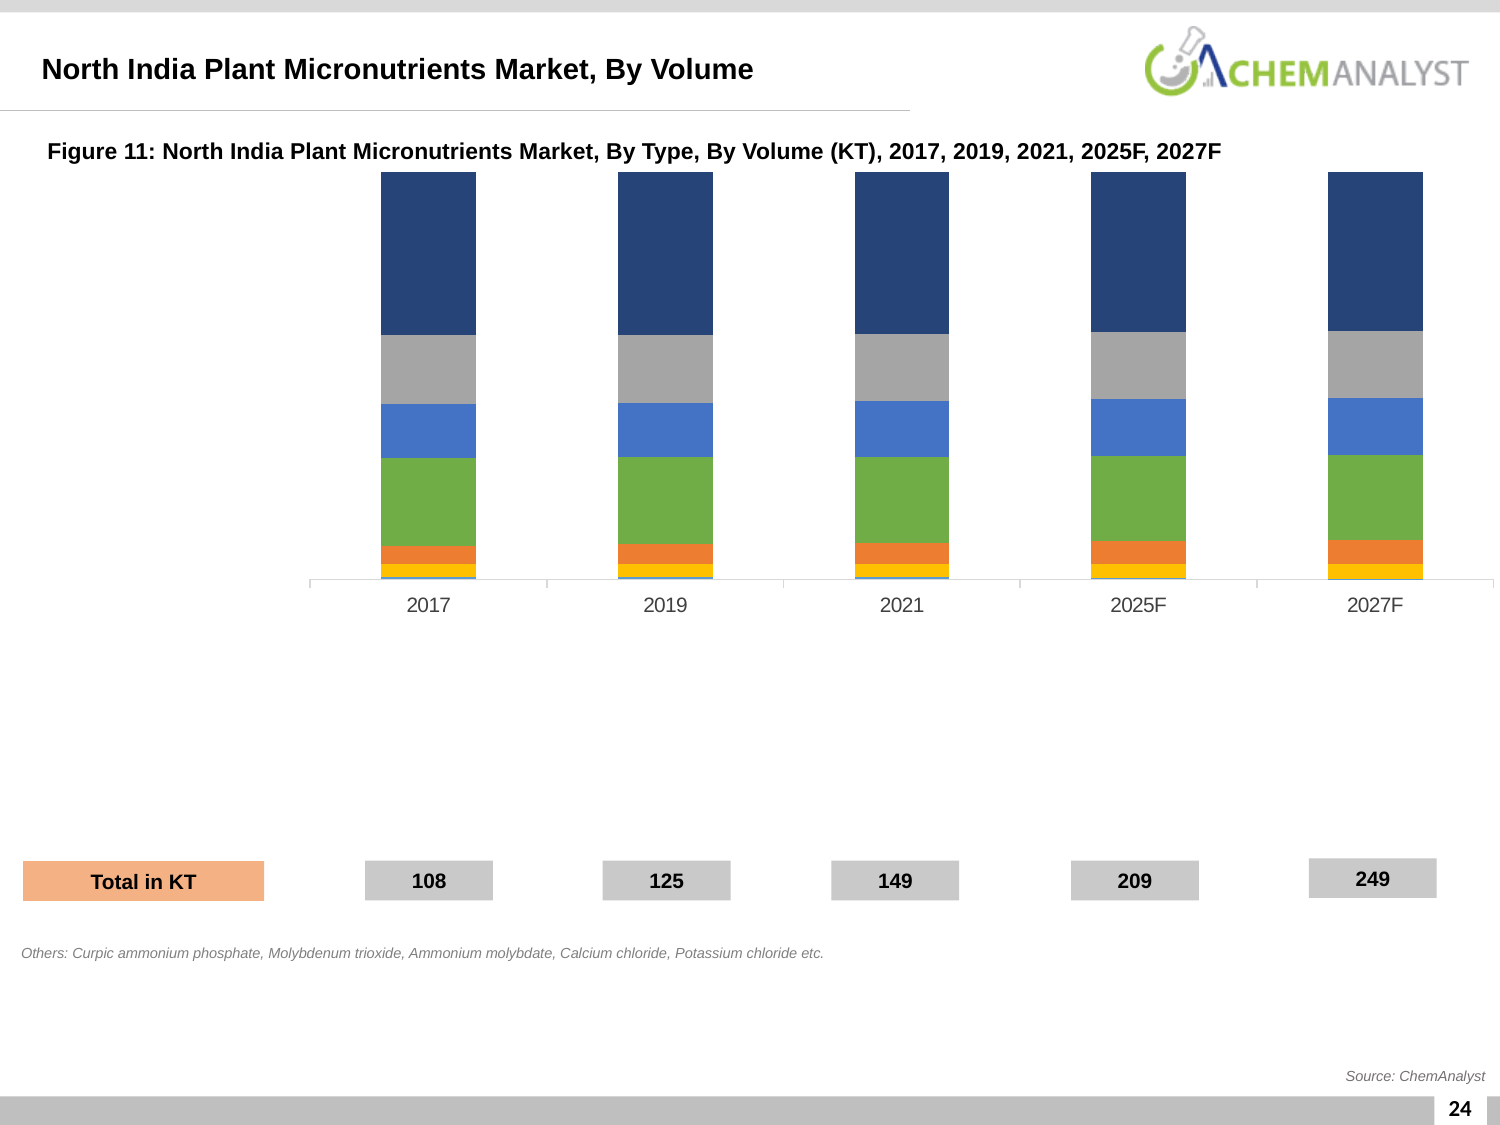

North India Plant Micronutrients Market, By Volume
Figure 11: North India Plant Micronutrients Market, By Type, By Volume (KT), 2017, 2019, 2021, 2025F, 2027F

### Chart

| Category | Others | Magnesium Sulphate | Copper Sulphate (Cu) | Ferrous Sulphate (Fe) | Manganese Sulphate (Mn) | Borax / Boric Acid (B) | Zinc Sulphate (Zn) |
|---|---|---|---|---|---|---|---|
| 2017 | 0.6873219360000014 | 3.306517200000001 | 5.0042240640000015 | 23.297394960000002 | 14.364378000000002 | 18.245470320000003 | 43.50509352 |
| 2019 | 0.7186750866656446 | 3.9564691182290064 | 6.0924616231969475 | 26.7061665480458 | 16.81499375247328 | 20.934229005312975 | 49.98172379737404 |
| 2021 | 0.7375840014528676 | 4.867457175579598 | 7.6535538288408045 | 31.608609940803706 | 20.335818015765067 | 24.81507308531685 | 59.290406270633696 |
| 2025F | 0.657572169672074 | 7.287742517385212 | 11.823733980792216 | 43.705513315468195 | 29.29756259144227 | 34.365475491463016 | 82.28028836438648 |
| 2027F | 0.5330913965209196 | 8.942981838832123 | 14.71232611146031 | 51.61520437342661 | 35.3235327227408 | 40.62953587502838 | 97.35145689737026 |
249
108
125
149
209
Total in KT
Others: Curpic ammonium phosphate, Molybdenum trioxide, Ammonium molybdate, Calcium chloride, Potassium chloride etc.
Source: ChemAnalyst